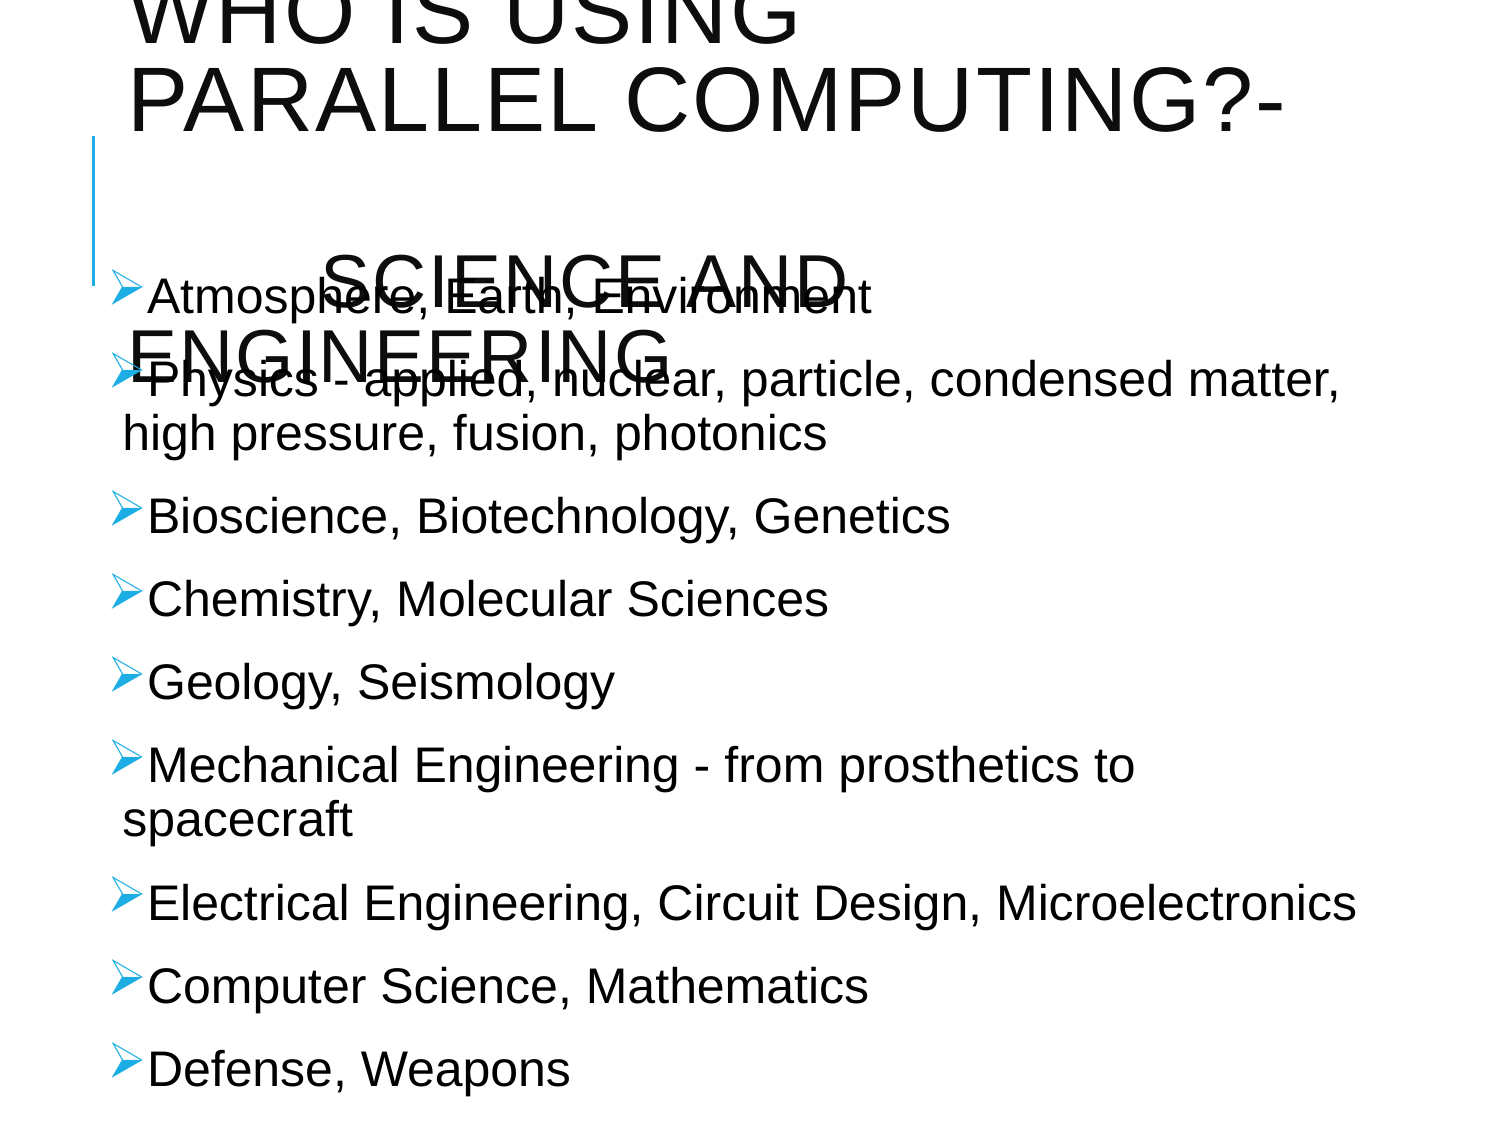

# Who Is Using Parallel Computing?- Science and Engineering
Atmosphere, Earth, Environment
Physics - applied, nuclear, particle, condensed matter, high pressure, fusion, photonics
Bioscience, Biotechnology, Genetics
Chemistry, Molecular Sciences
Geology, Seismology
Mechanical Engineering - from prosthetics to spacecraft
Electrical Engineering, Circuit Design, Microelectronics
Computer Science, Mathematics
Defense, Weapons